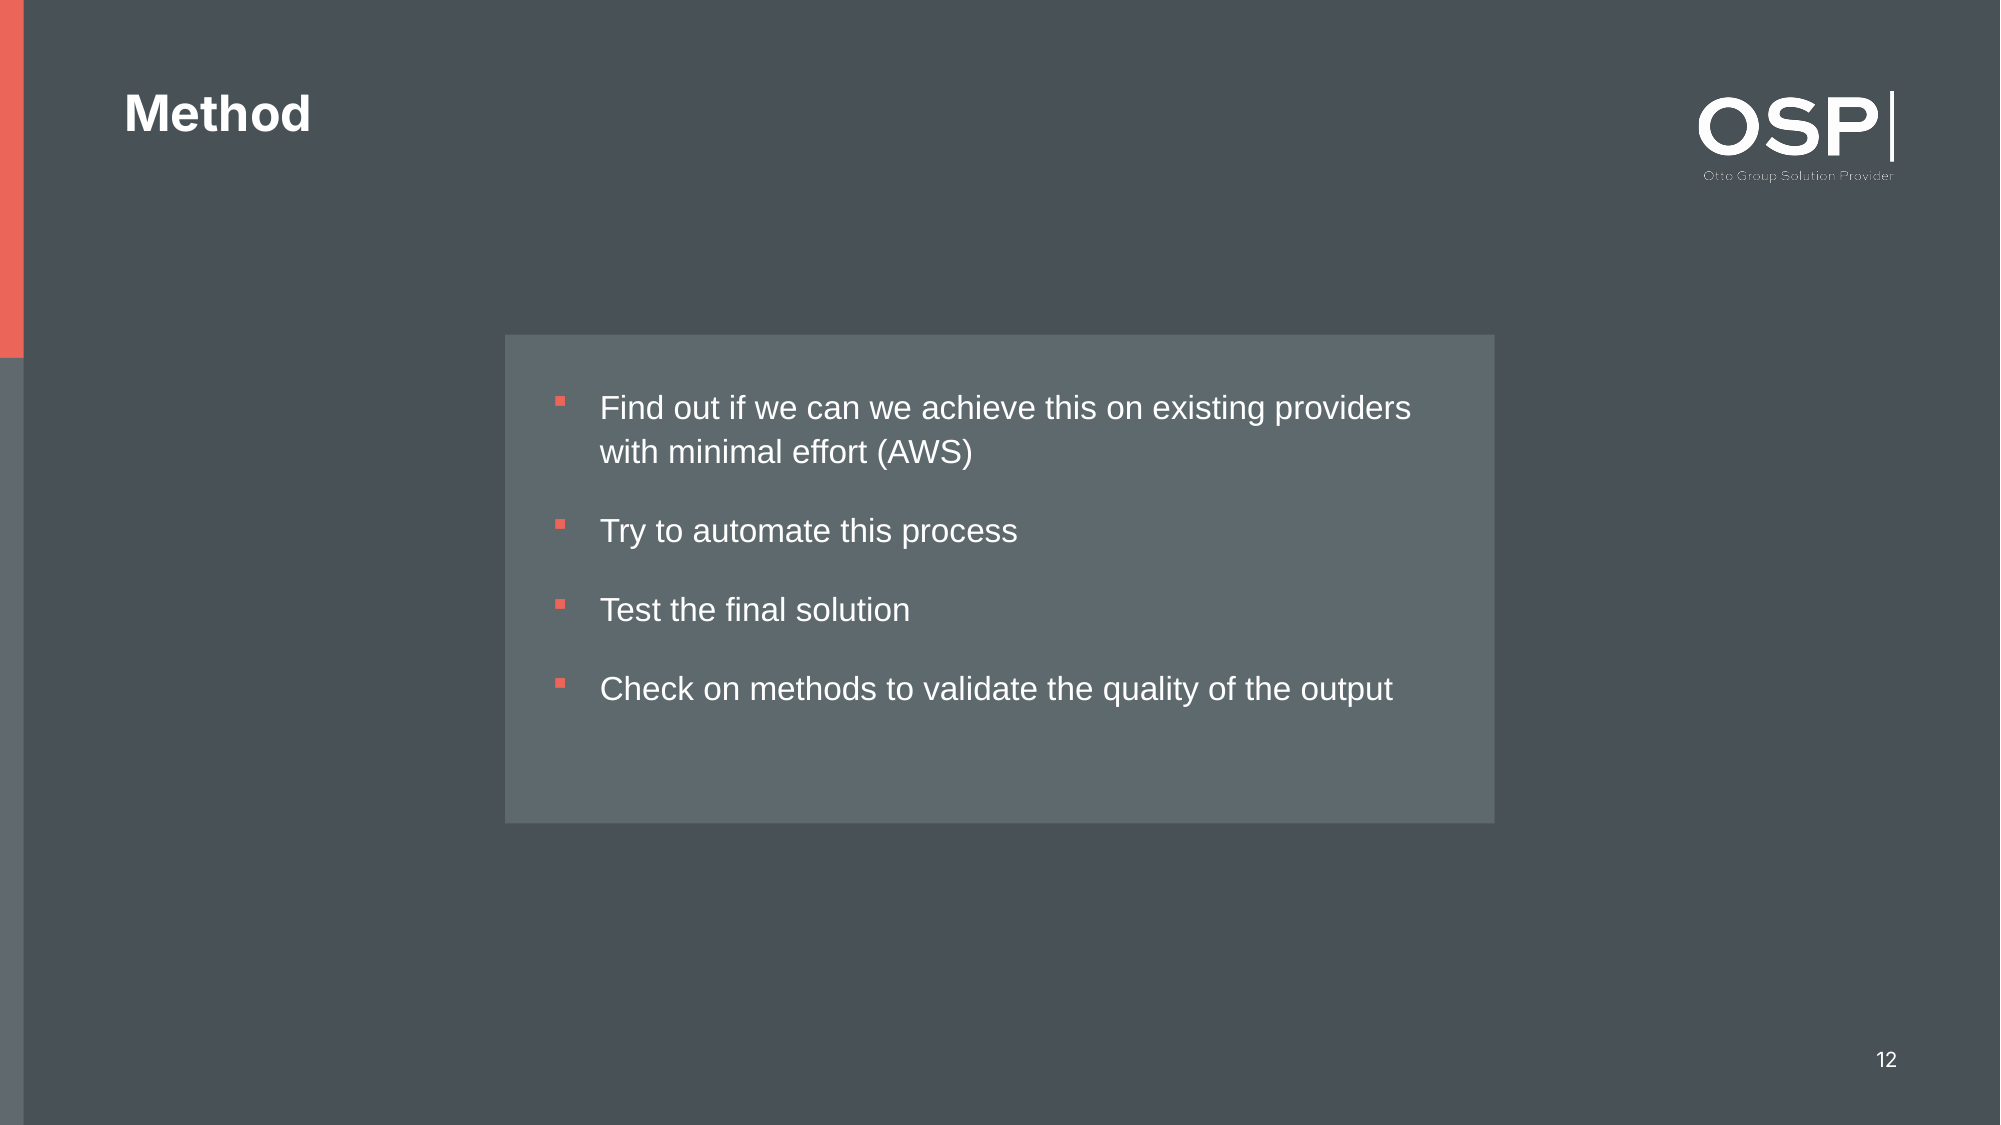

# Method
Find out if we can we achieve this on existing providers with minimal effort (AWS)
Try to automate this process
Test the final solution
Check on methods to validate the quality of the output

12